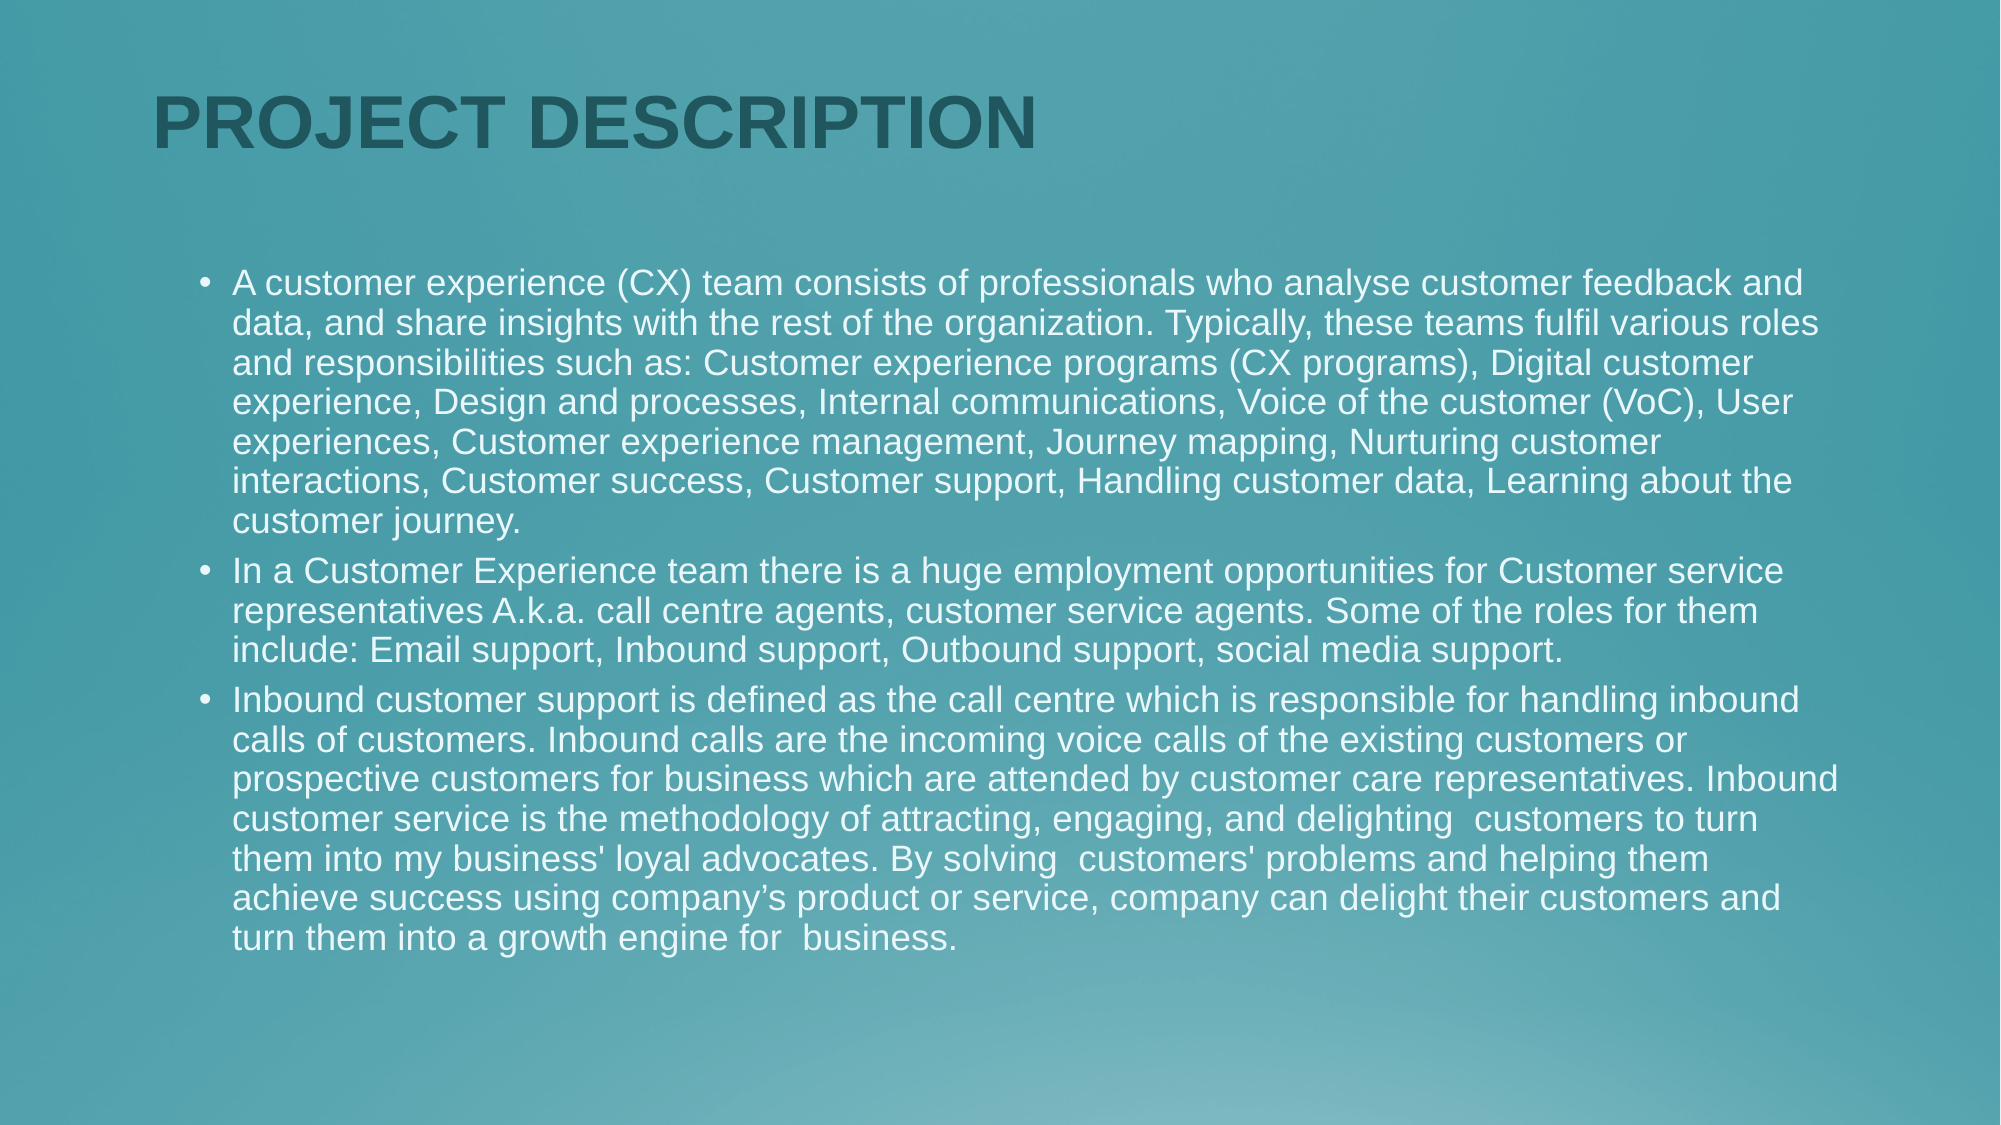

# PROJECT DESCRIPTION

A customer experience (CX) team consists of professionals who analyse customer feedback and data, and share insights with the rest of the organization. Typically, these teams fulfil various roles and responsibilities such as: Customer experience programs (CX programs), Digital customer experience, Design and processes, Internal communications, Voice of the customer (VoC), User experiences, Customer experience management, Journey mapping, Nurturing customer interactions, Customer success, Customer support, Handling customer data, Learning about the customer journey.
In a Customer Experience team there is a huge employment opportunities for Customer service representatives A.k.a. call centre agents, customer service agents. Some of the roles for them include: Email support, Inbound support, Outbound support, social media support.
Inbound customer support is defined as the call centre which is responsible for handling inbound calls of customers. Inbound calls are the incoming voice calls of the existing customers or prospective customers for business which are attended by customer care representatives. Inbound customer service is the methodology of attracting, engaging, and delighting  customers to turn them into my business' loyal advocates. By solving  customers' problems and helping them achieve success using company’s product or service, company can delight their customers and turn them into a growth engine for  business.